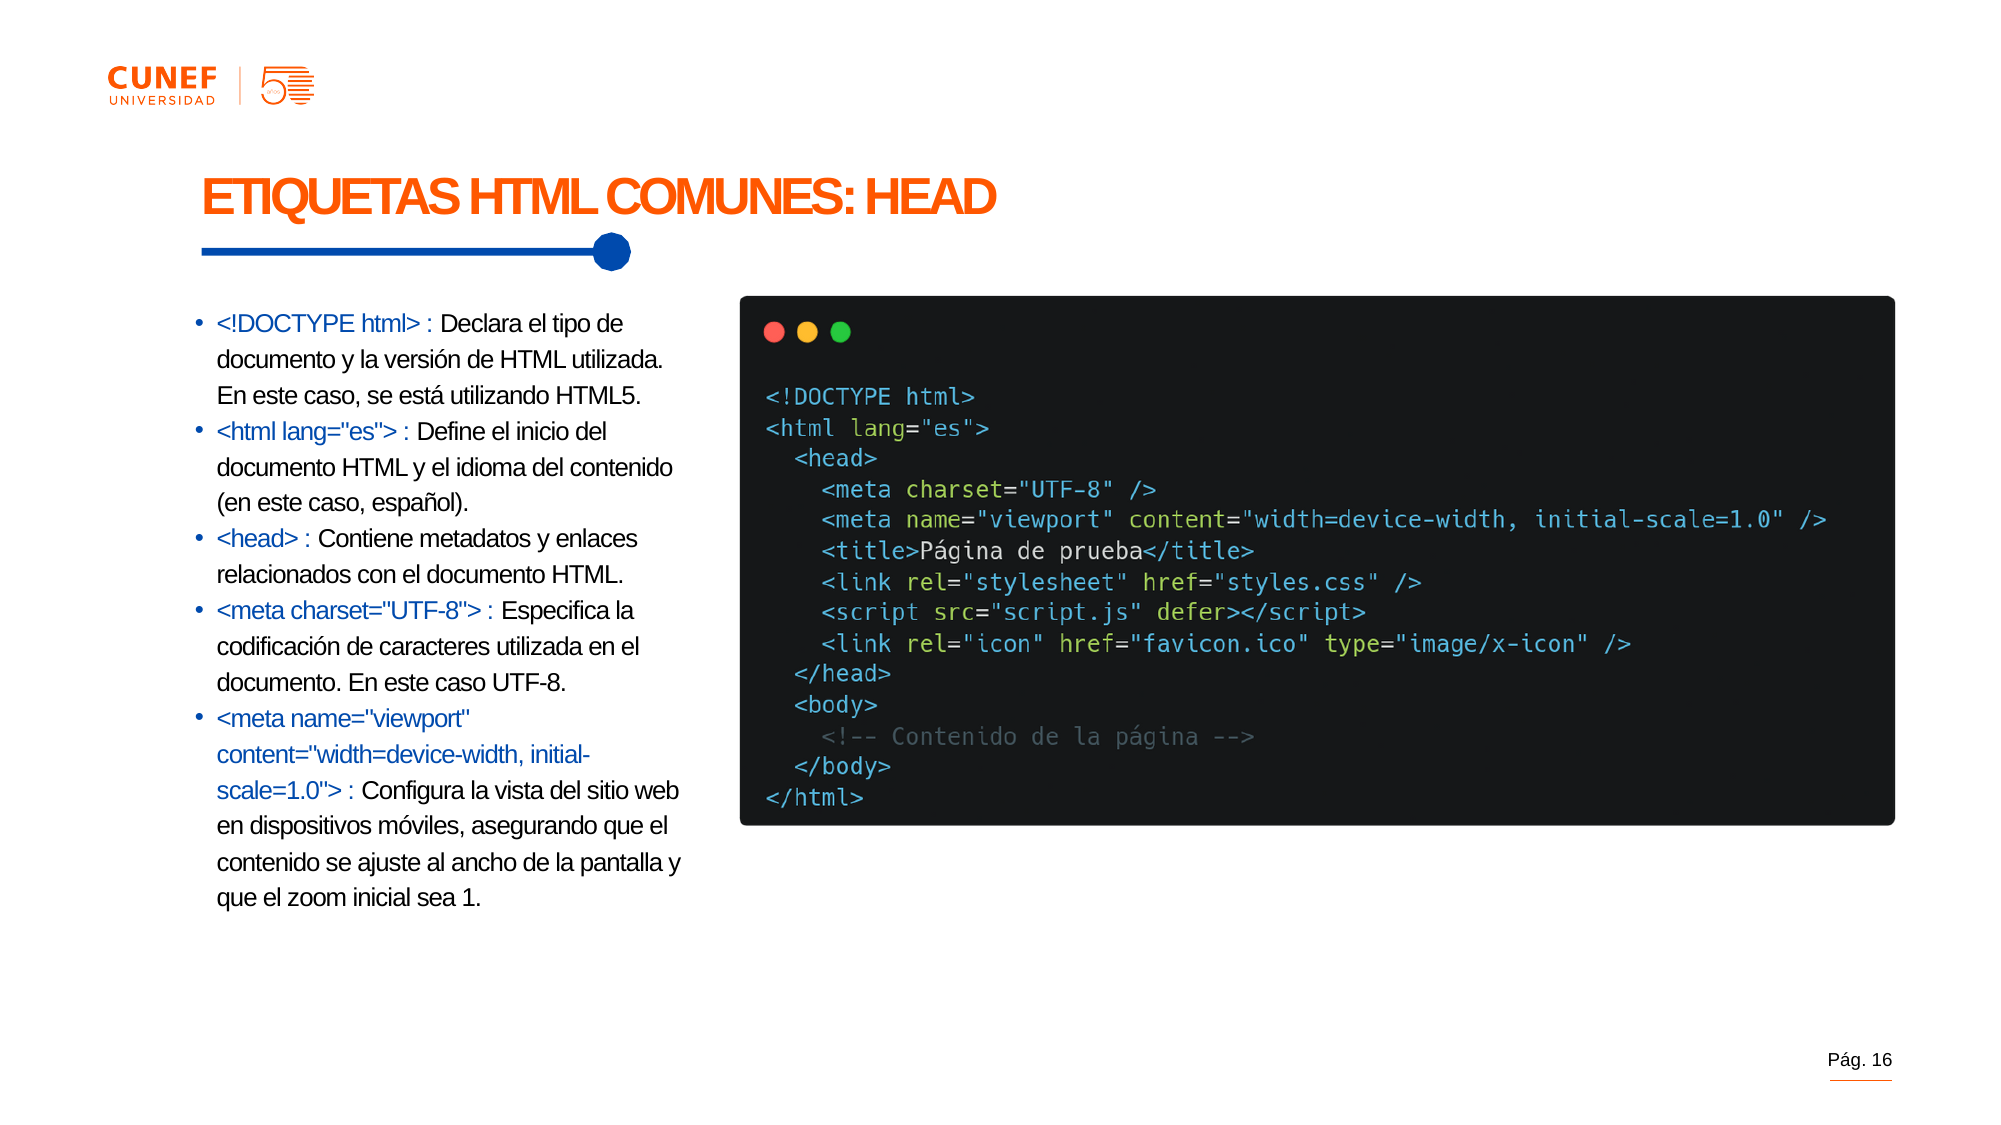

ETIQUETAS HTML COMUNES: HEAD

<!DOCTYPE html> : Declara el tipo de documento y la versión de HTML utilizada. En este caso, se está utilizando HTML5.
<html lang="es"> : Define el inicio del documento HTML y el idioma del contenido (en este caso, español).
<head> : Contiene metadatos y enlaces relacionados con el documento HTML.
<meta charset="UTF-8"> : Especifica la codificación de caracteres utilizada en el documento. En este caso UTF-8.
<meta name="viewport" content="width=device-width, initial-scale=1.0"> : Configura la vista del sitio web en dispositivos móviles, asegurando que el contenido se ajuste al ancho de la pantalla y que el zoom inicial sea 1.